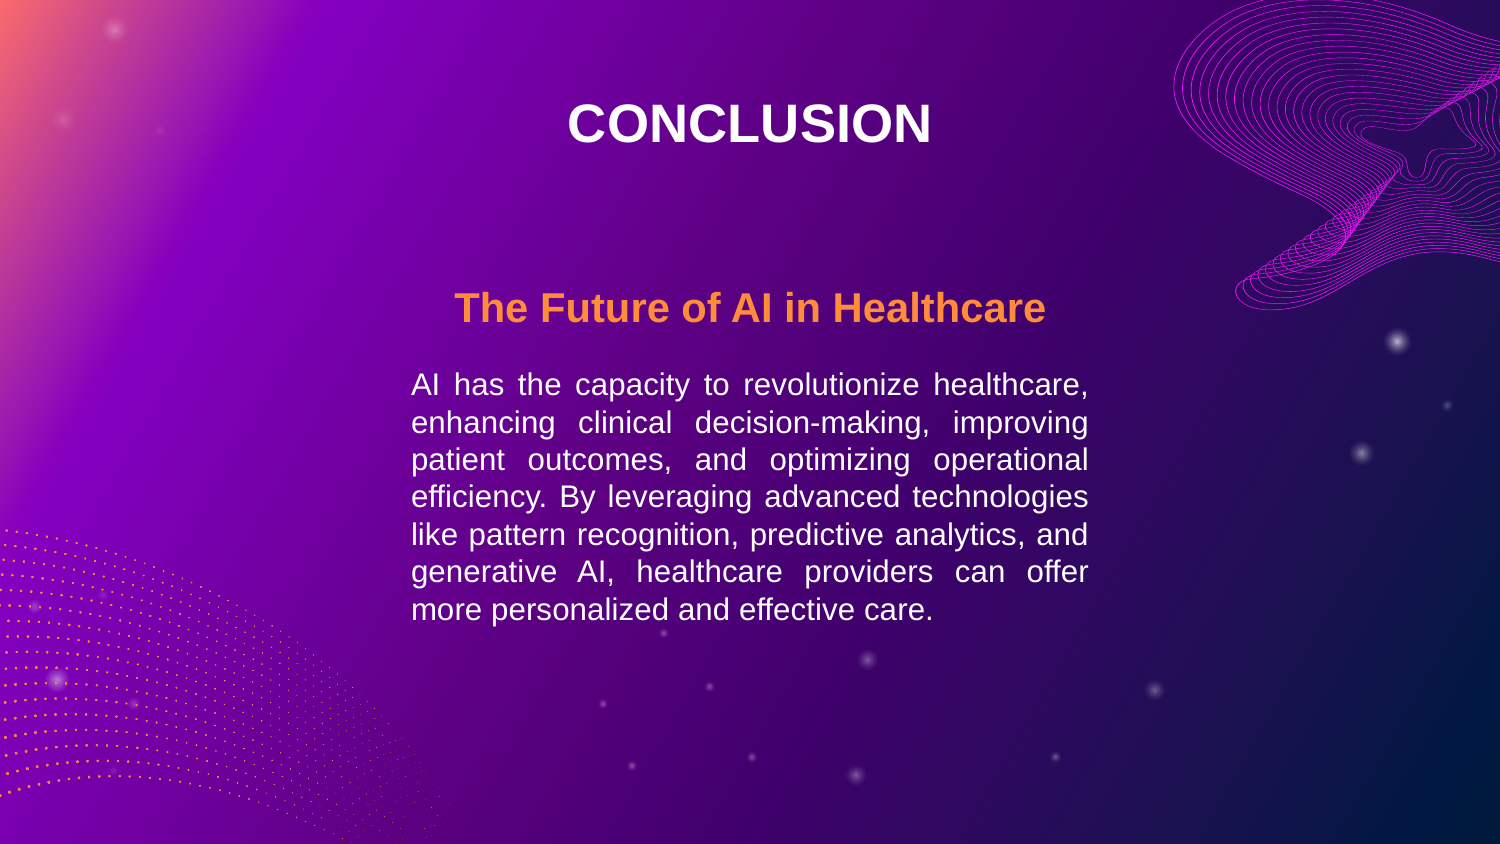

# CONCLUSION
The Future of AI in Healthcare
AI has the capacity to revolutionize healthcare, enhancing clinical decision-making, improving patient outcomes, and optimizing operational efficiency. By leveraging advanced technologies like pattern recognition, predictive analytics, and generative AI, healthcare providers can offer more personalized and effective care.